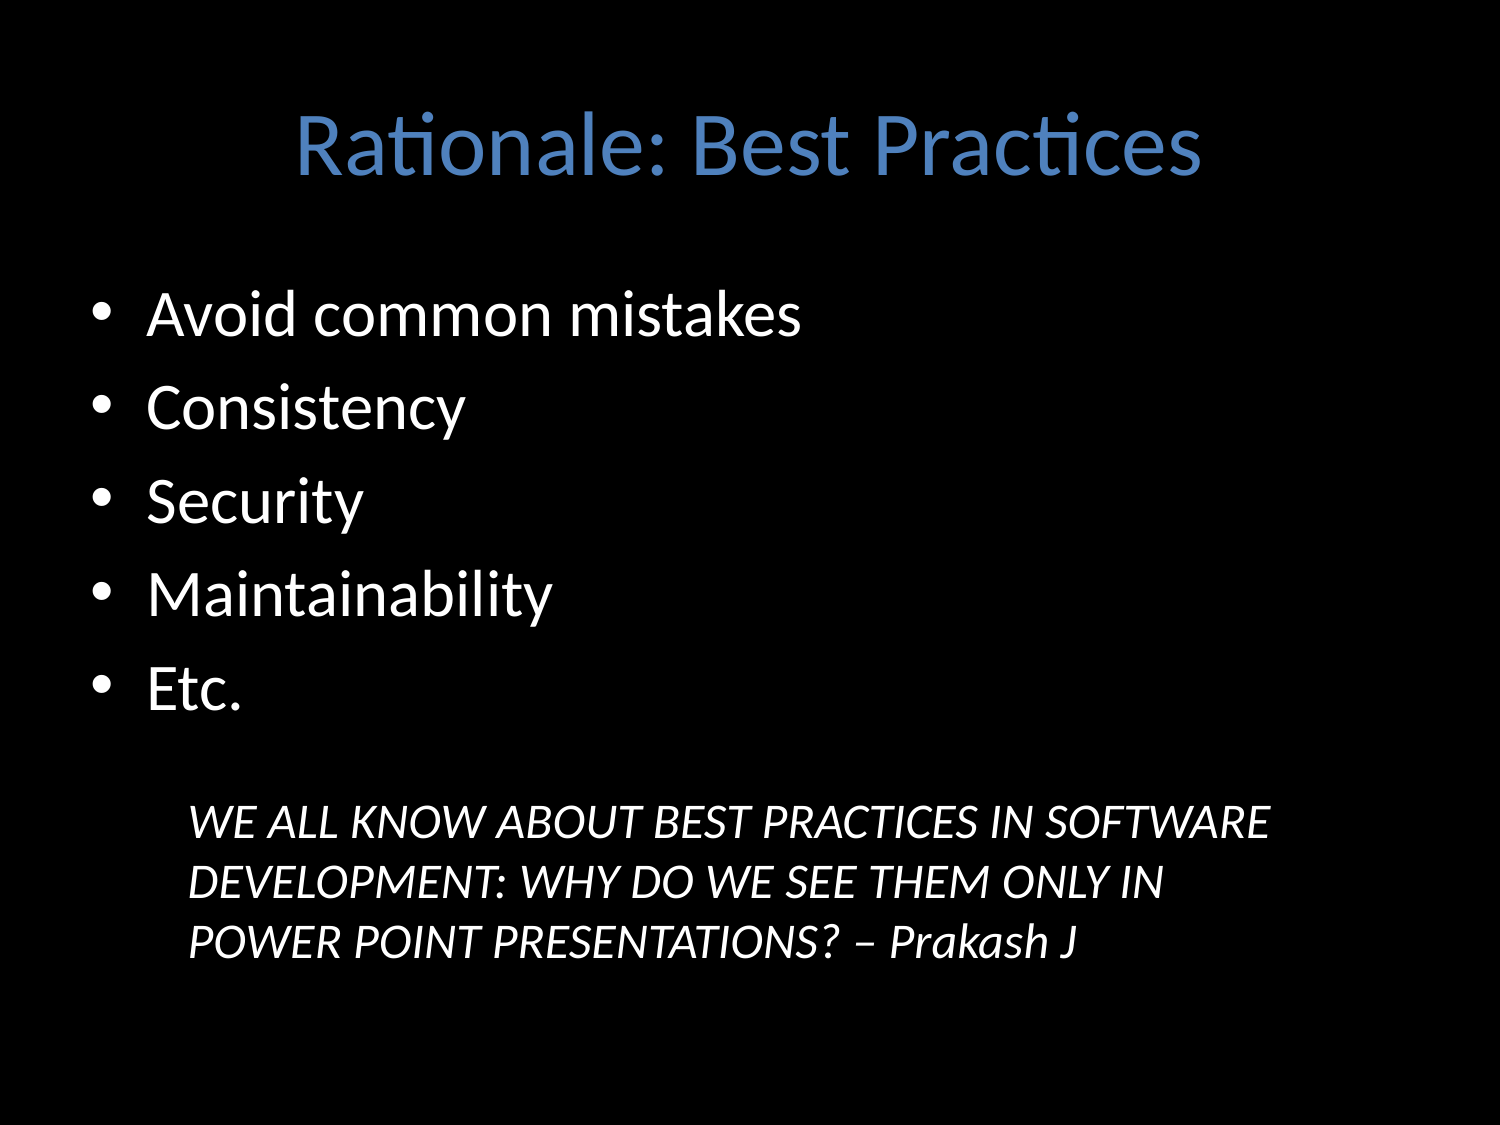

# Rationale: Best Practices
Avoid common mistakes
Consistency
Security
Maintainability
Etc.

WE ALL KNOW ABOUT BEST PRACTICES IN SOFTWARE DEVELOPMENT: WHY DO WE SEE THEM ONLY IN POWER POINT PRESENTATIONS? – Prakash J